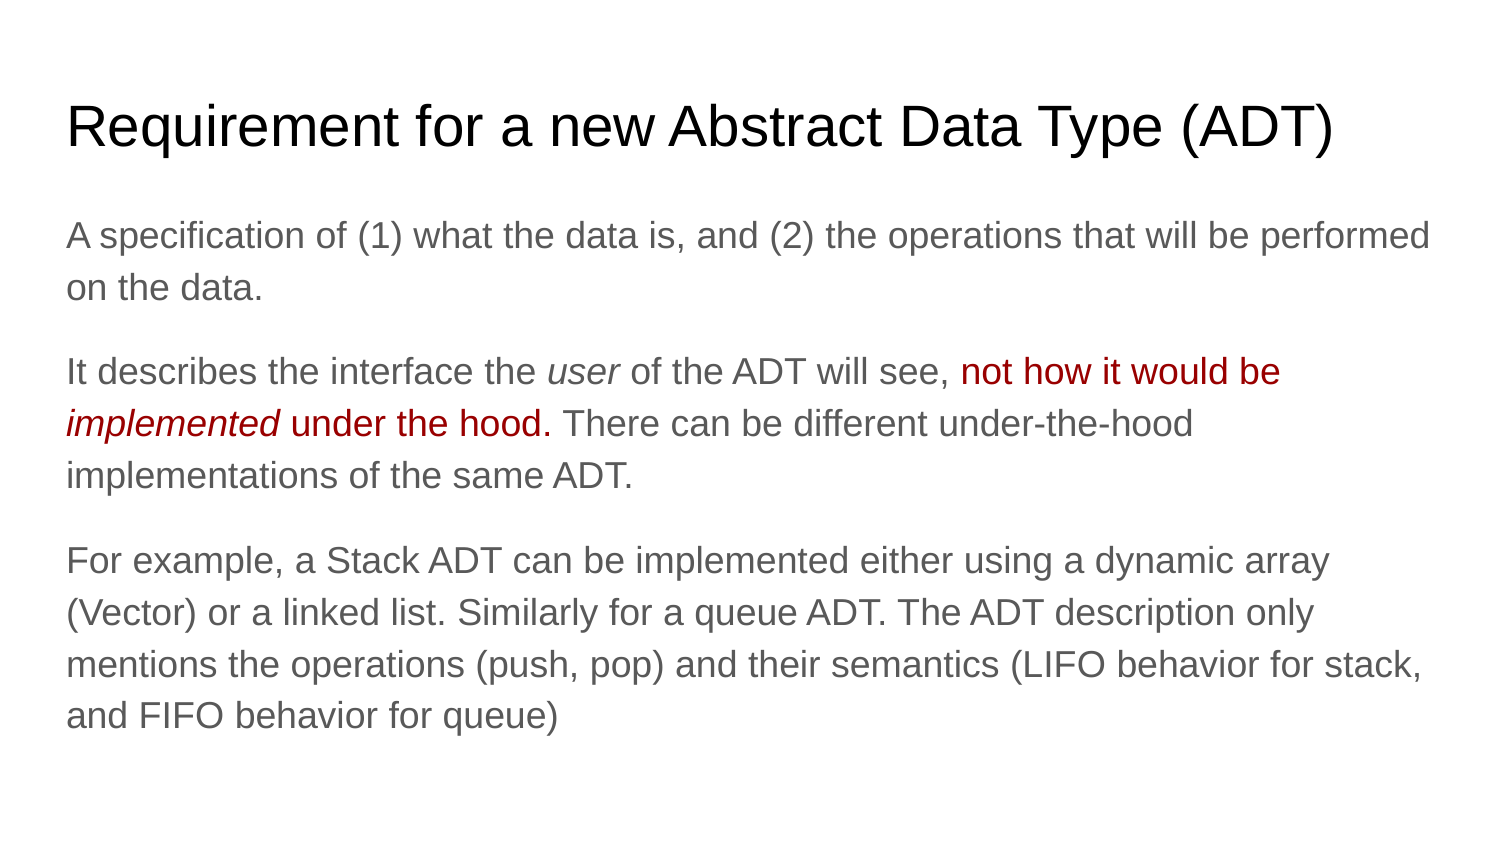

# Requirement for a new Abstract Data Type (ADT)
A specification of (1) what the data is, and (2) the operations that will be performed on the data.
It describes the interface the user of the ADT will see, not how it would be implemented under the hood. There can be different under-the-hood implementations of the same ADT.
For example, a Stack ADT can be implemented either using a dynamic array (Vector) or a linked list. Similarly for a queue ADT. The ADT description only mentions the operations (push, pop) and their semantics (LIFO behavior for stack, and FIFO behavior for queue)